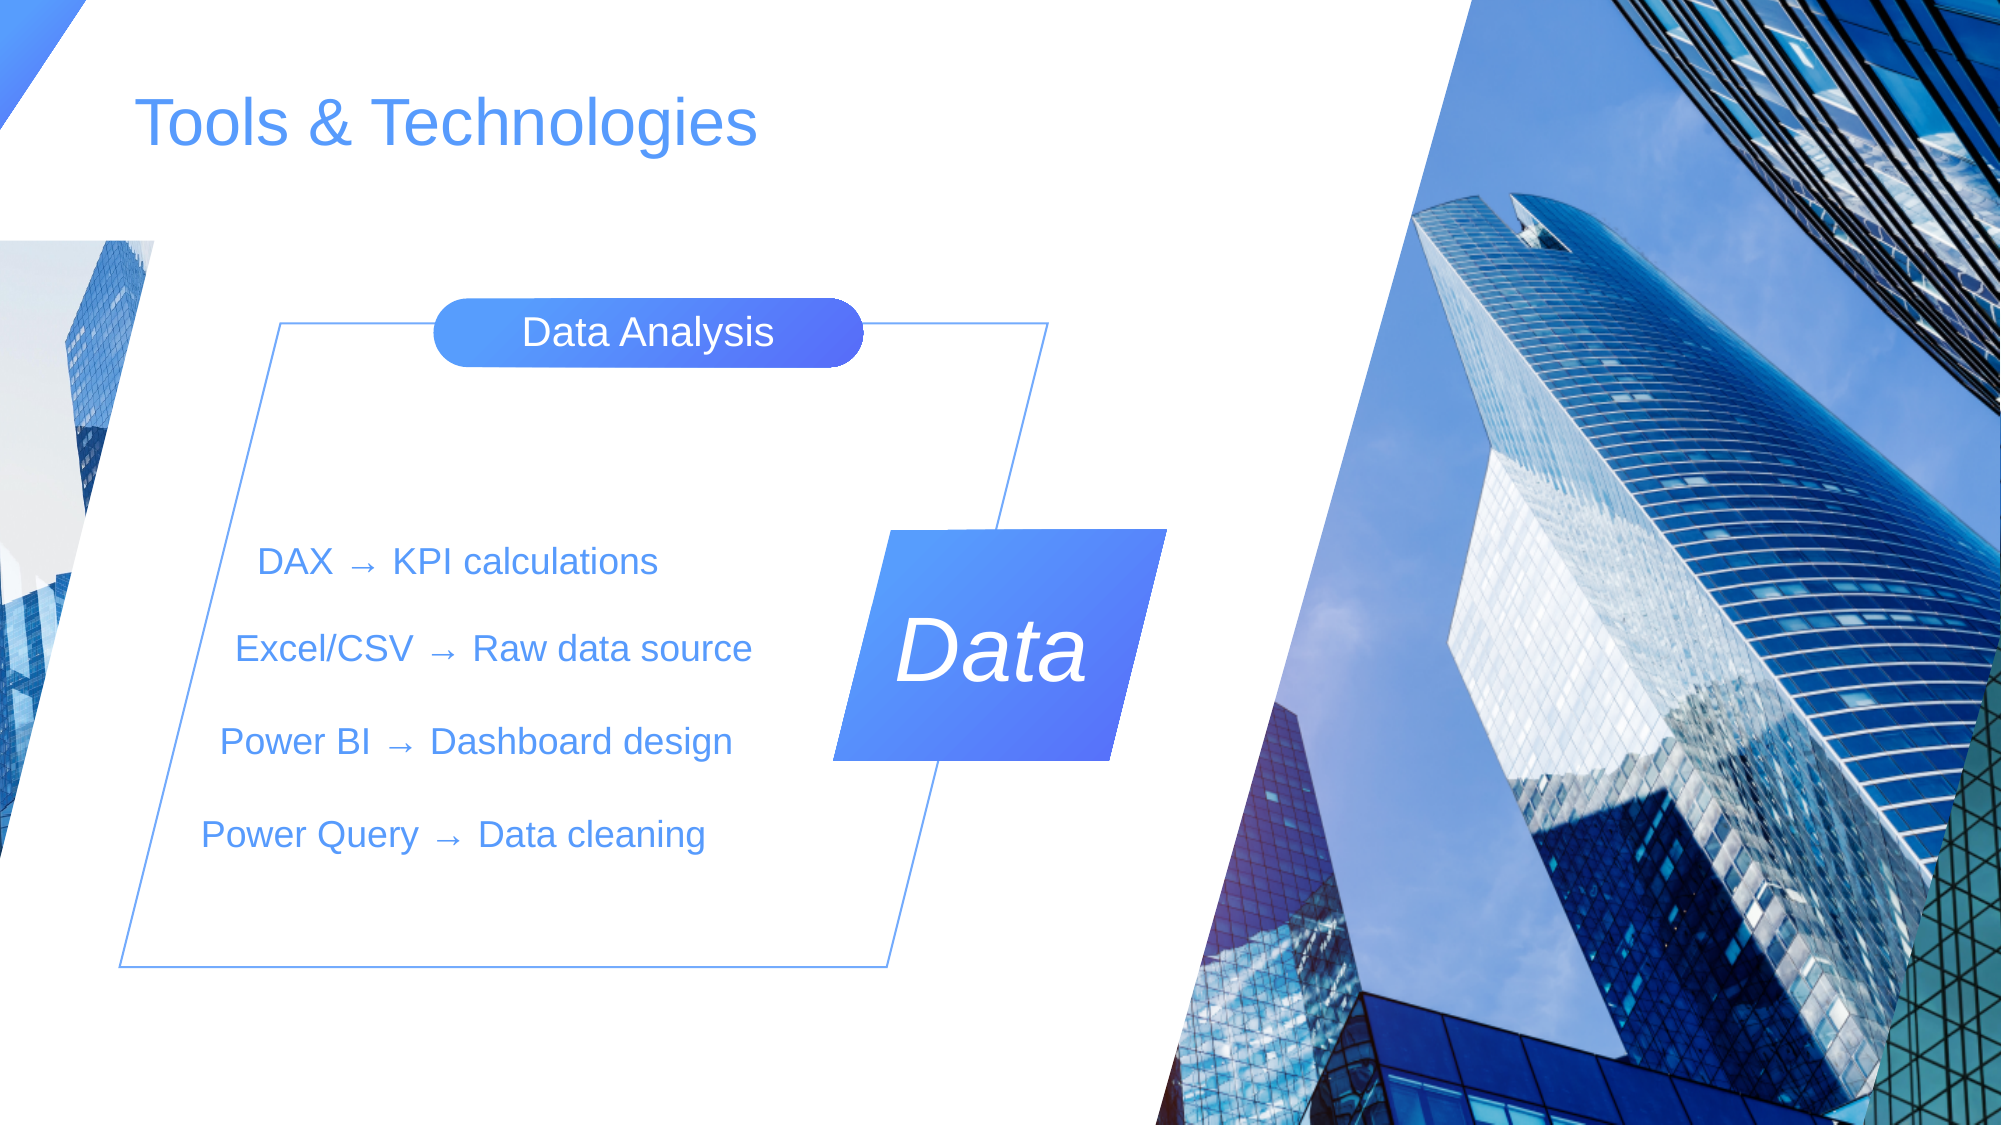

Tools & Technologies

Data Analysis

DAX → KPI calculations

Data
Excel/CSV → Raw data source
Power BI → Dashboard design
Power Query → Data cleaning